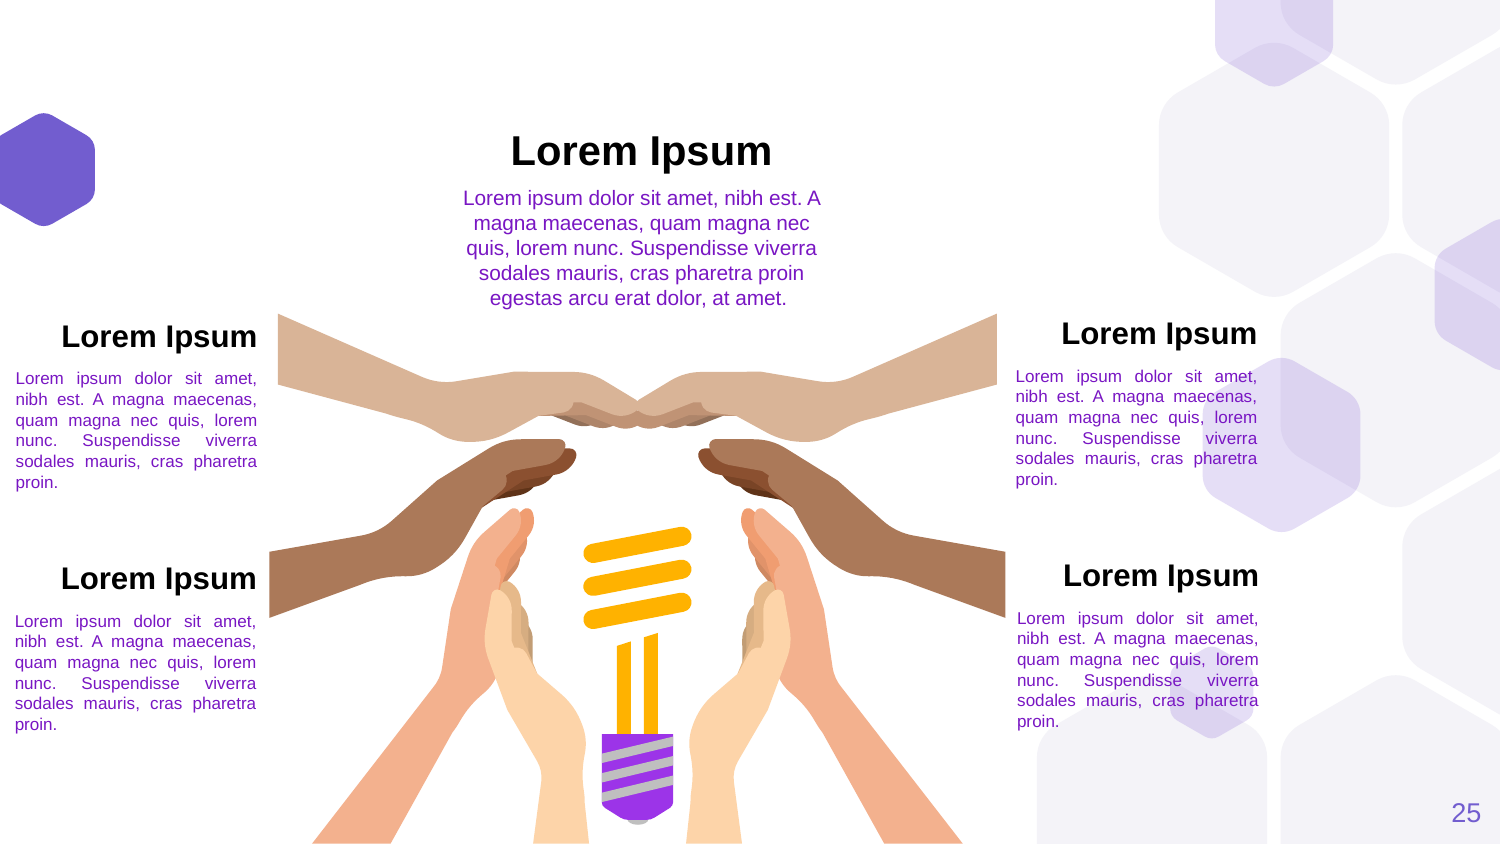

Lorem Ipsum
Lorem ipsum dolor sit amet, nibh est. A magna maecenas, quam magna nec quis, lorem nunc. Suspendisse viverra sodales mauris, cras pharetra proin egestas arcu erat dolor, at amet.
Lorem Ipsum
Lorem ipsum dolor sit amet, nibh est. A magna maecenas, quam magna nec quis, lorem nunc. Suspendisse viverra sodales mauris, cras pharetra proin.
Lorem Ipsum
Lorem ipsum dolor sit amet, nibh est. A magna maecenas, quam magna nec quis, lorem nunc. Suspendisse viverra sodales mauris, cras pharetra proin.

Lorem Ipsum
Lorem ipsum dolor sit amet, nibh est. A magna maecenas, quam magna nec quis, lorem nunc. Suspendisse viverra sodales mauris, cras pharetra proin.
Lorem Ipsum
Lorem ipsum dolor sit amet, nibh est. A magna maecenas, quam magna nec quis, lorem nunc. Suspendisse viverra sodales mauris, cras pharetra proin.
25